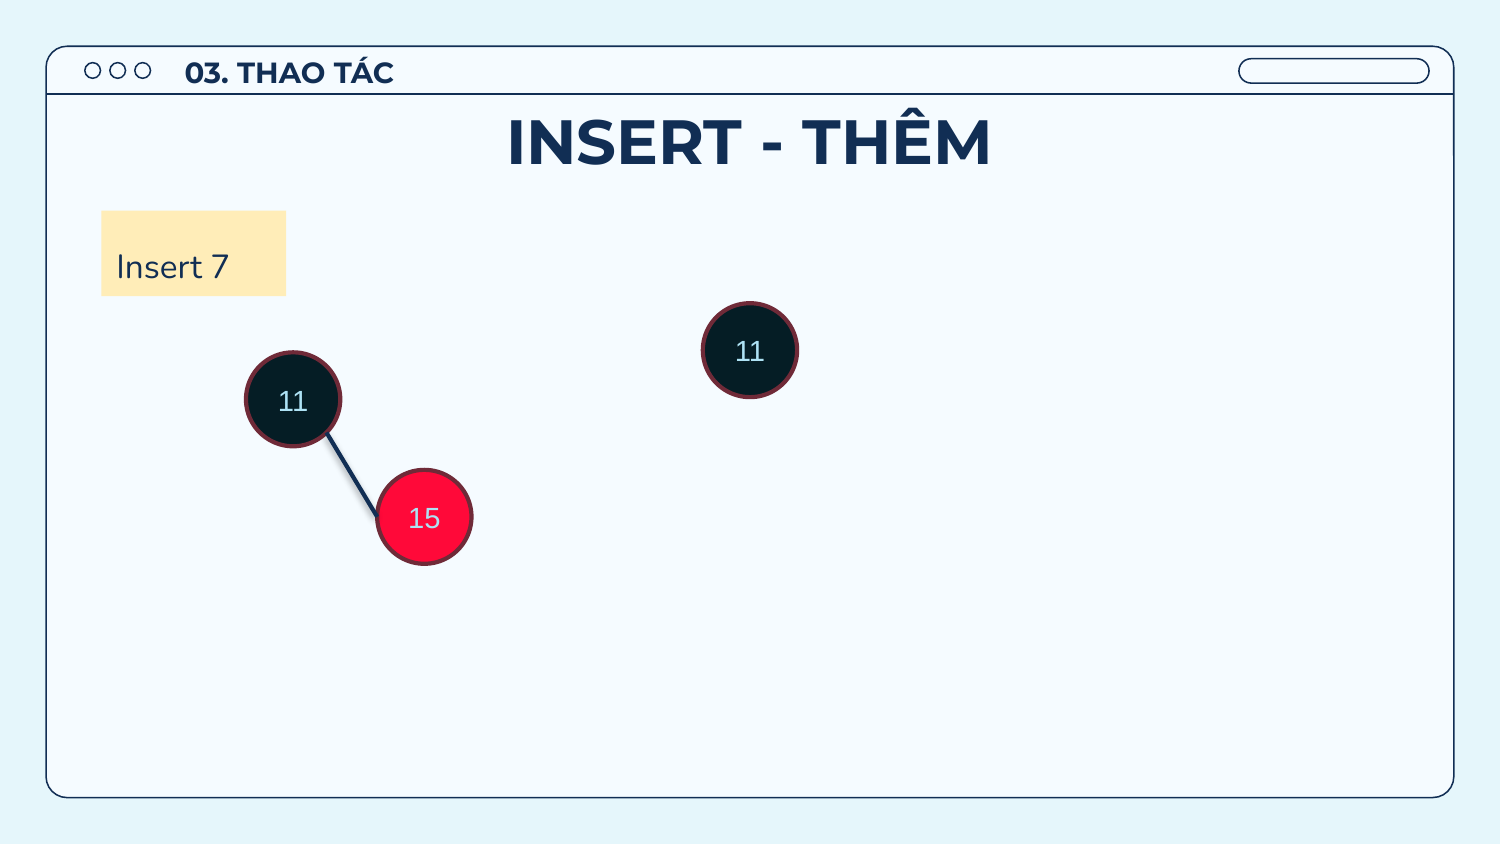

03. THAO TÁC
# INSERT - THÊM
Insert 7
11
11
15